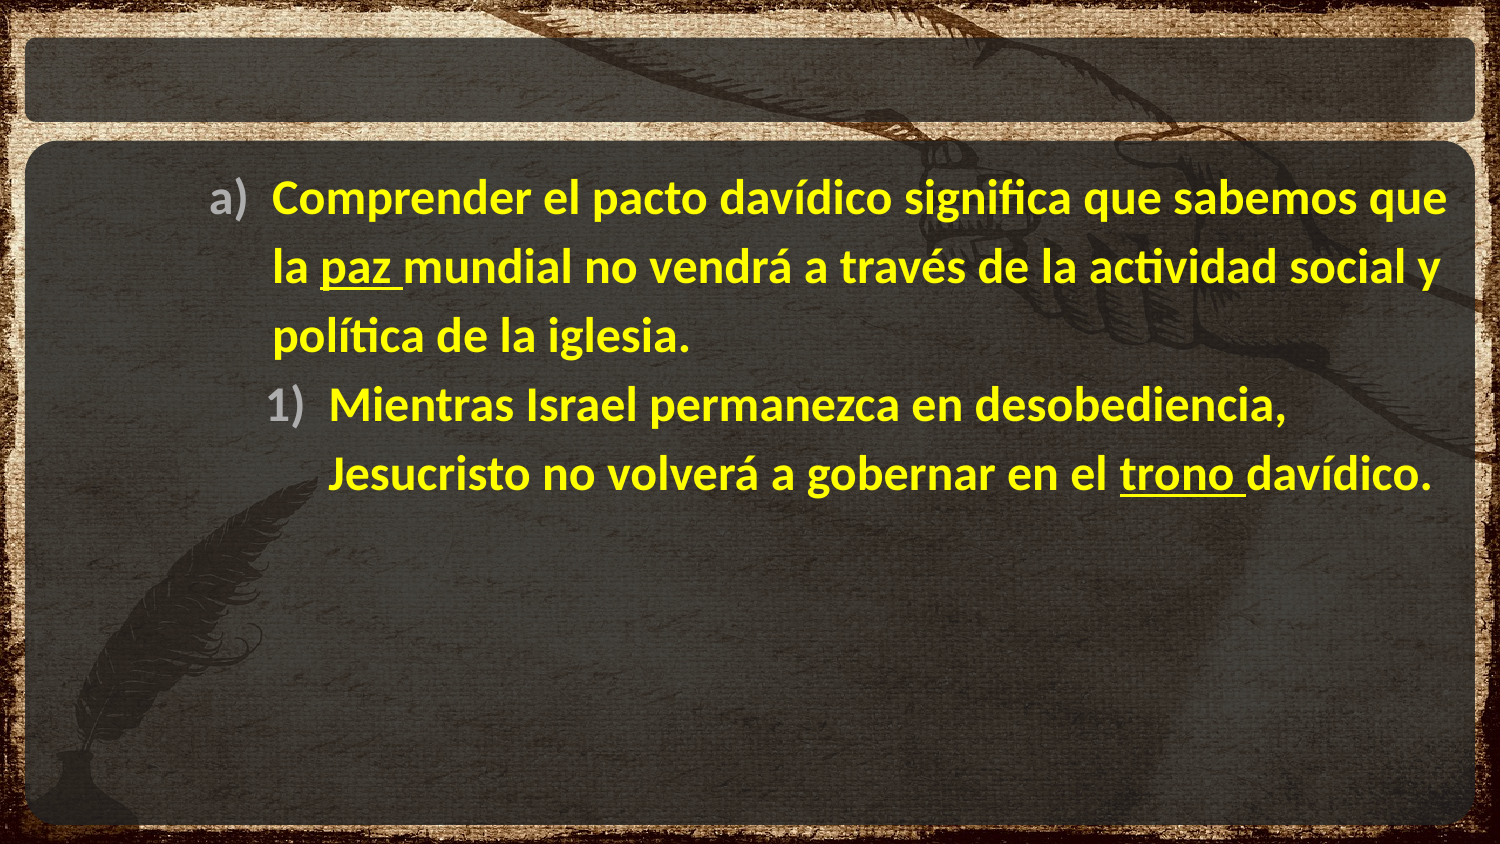

#
Comprender el pacto davídico significa que sabemos que la paz mundial no vendrá a través de la actividad social y política de la iglesia.
Mientras Israel permanezca en desobediencia, Jesucristo no volverá a gobernar en el trono davídico.